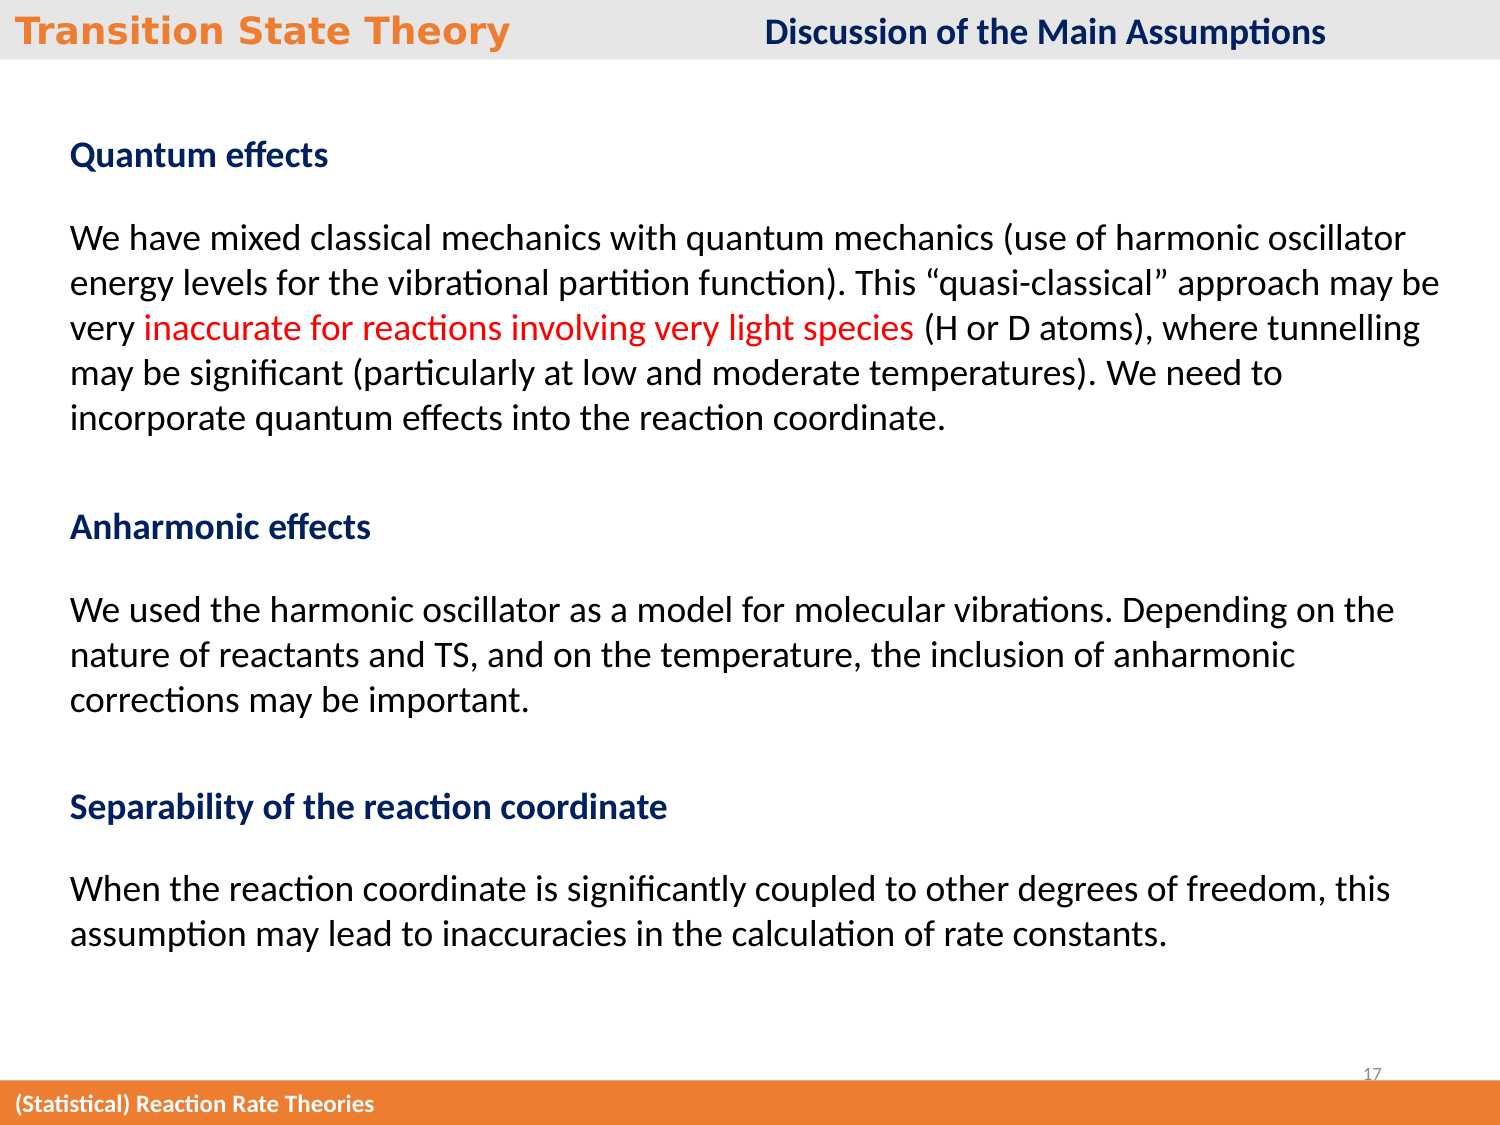

Transition State Theory		Discussion of the Main Assumptions
Quantum effects
We have mixed classical mechanics with quantum mechanics (use of harmonic oscillator energy levels for the vibrational partition function). This “quasi-classical” approach may be very inaccurate for reactions involving very light species (H or D atoms), where tunnelling may be significant (particularly at low and moderate temperatures). We need to incorporate quantum effects into the reaction coordinate.
Anharmonic effects
We used the harmonic oscillator as a model for molecular vibrations. Depending on the nature of reactants and TS, and on the temperature, the inclusion of anharmonic corrections may be important.
Separability of the reaction coordinate
When the reaction coordinate is significantly coupled to other degrees of freedom, this assumption may lead to inaccuracies in the calculation of rate constants.
17
(Statistical) Reaction Rate Theories